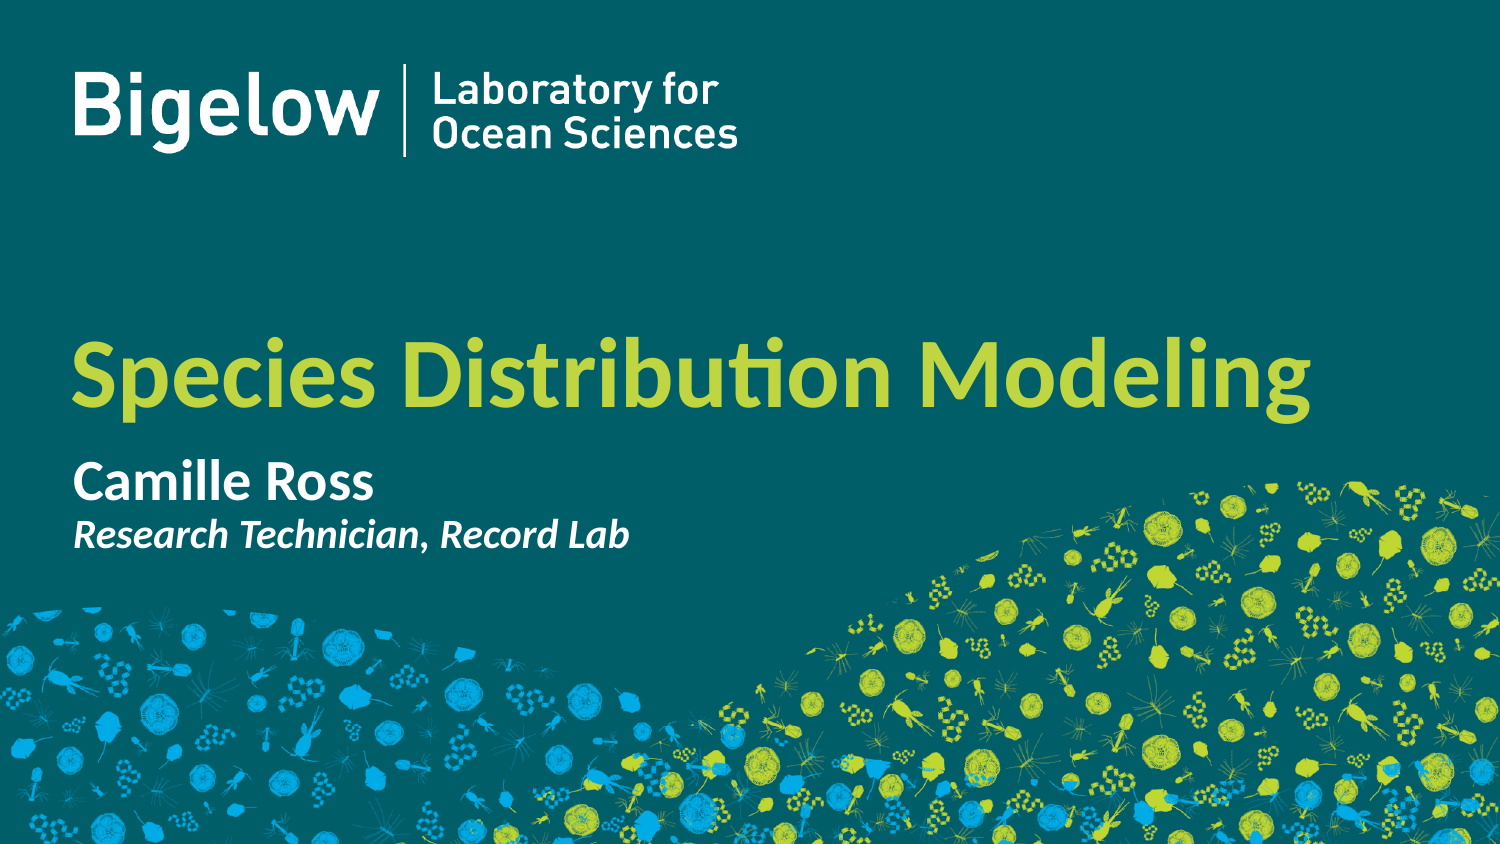

Species Distribution Modeling
Camille Ross
Research Technician, Record Lab